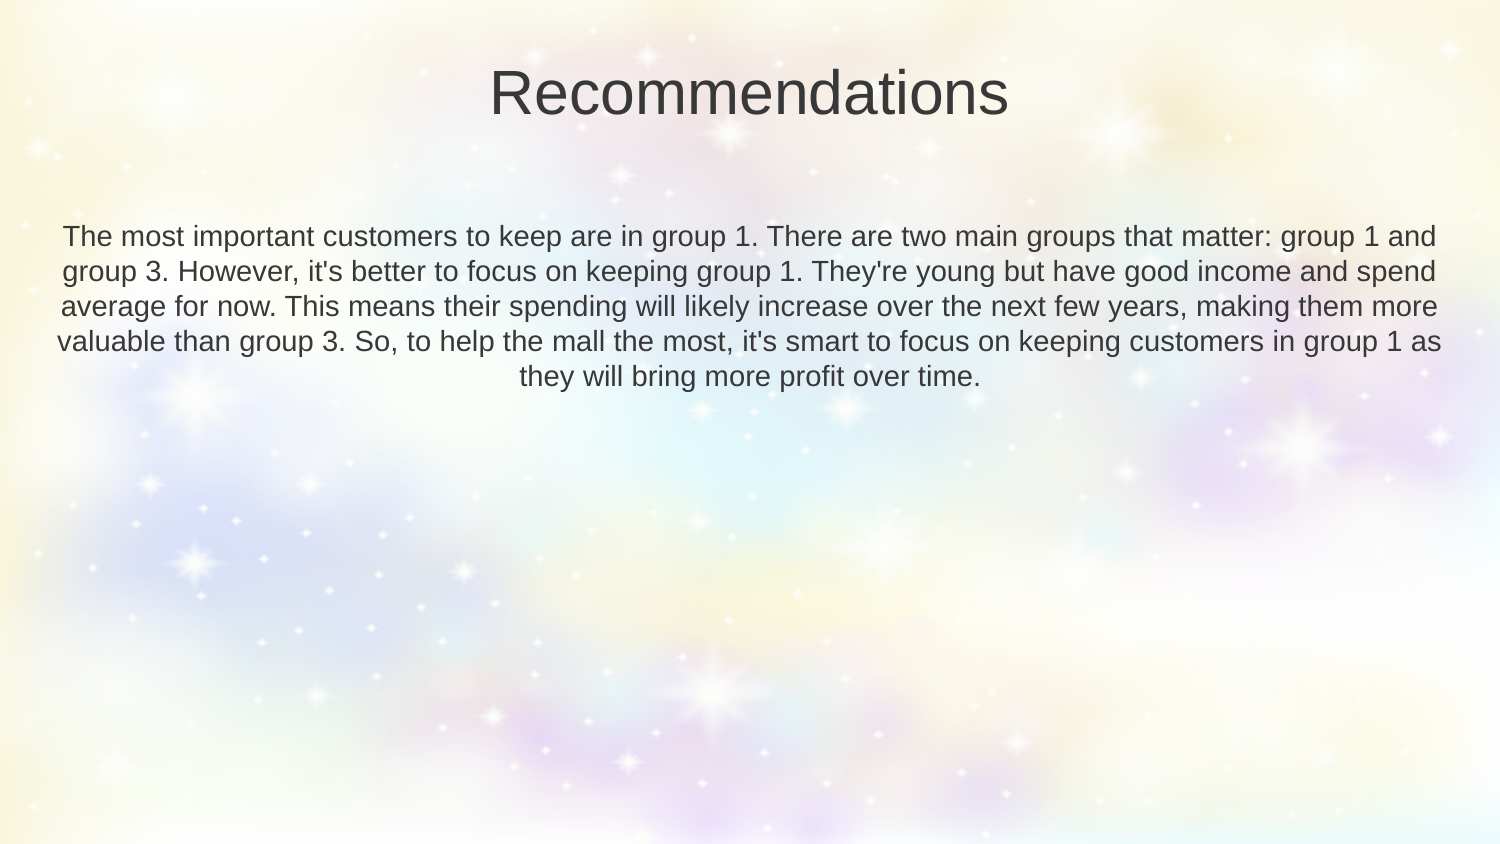

# Recommendations
The most important customers to keep are in group 1. There are two main groups that matter: group 1 and group 3. However, it's better to focus on keeping group 1. They're young but have good income and spend average for now. This means their spending will likely increase over the next few years, making them more valuable than group 3. So, to help the mall the most, it's smart to focus on keeping customers in group 1 as they will bring more profit over time.